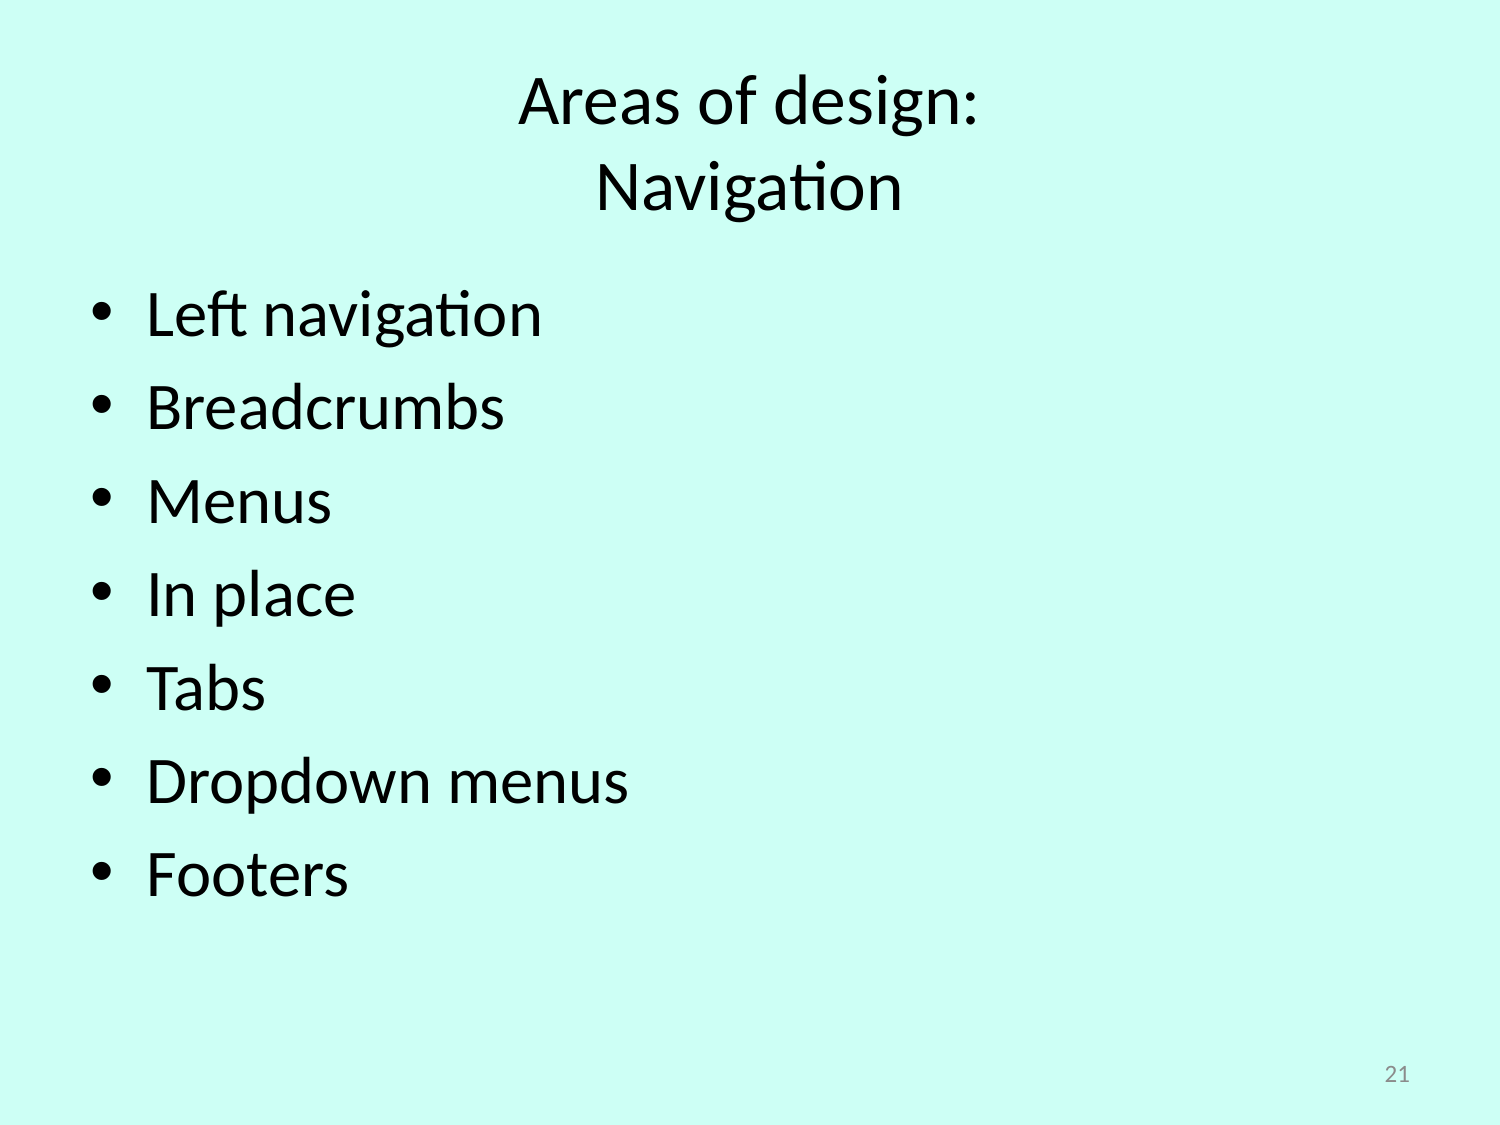

# Areas of design: Navigation
Left navigation
Breadcrumbs
Menus
In place
Tabs
Dropdown menus
Footers
21